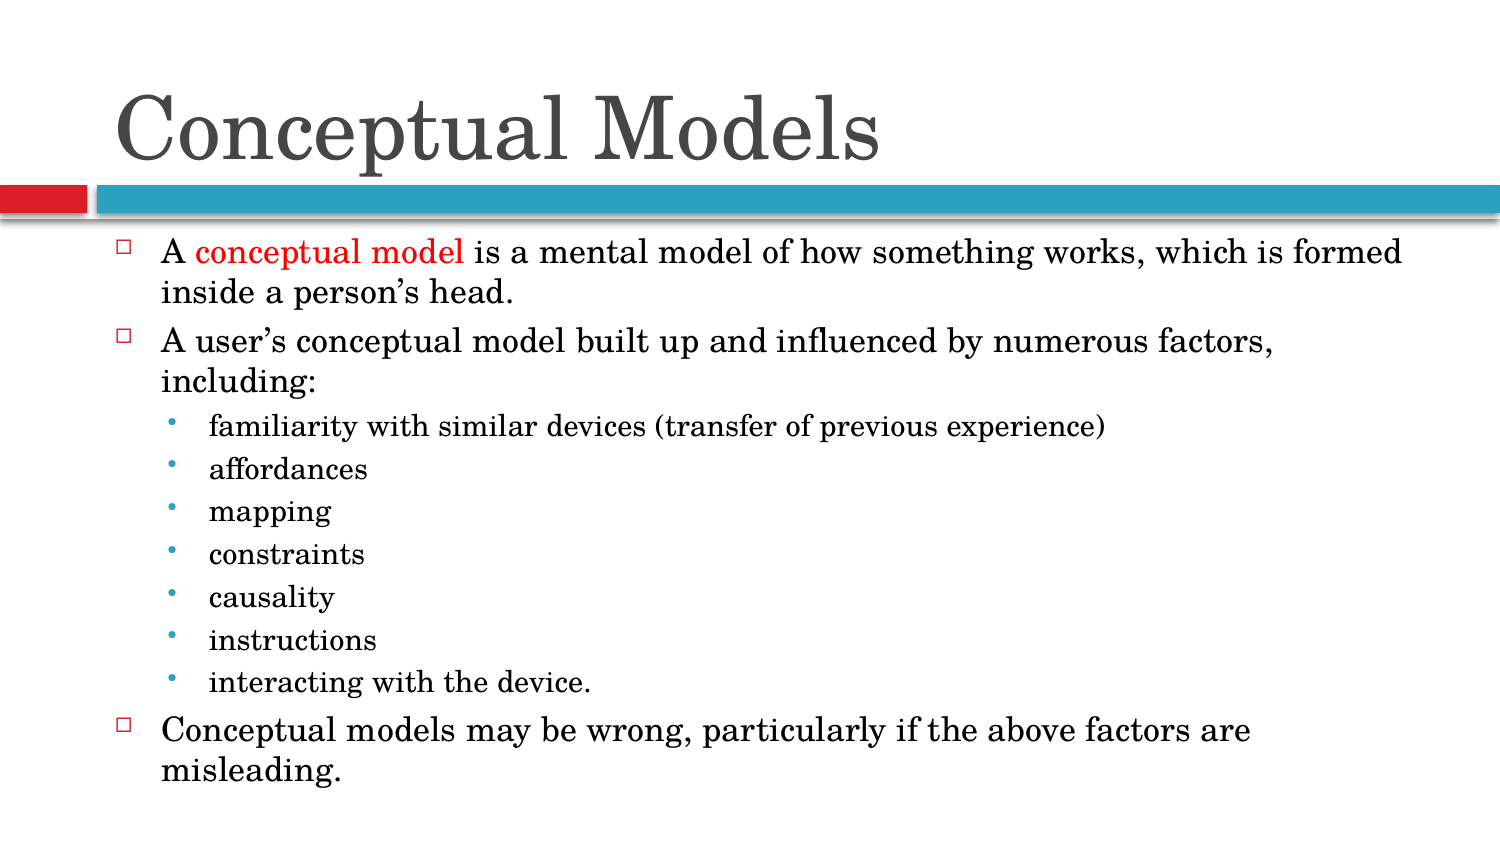

# Conceptual Models
A conceptual model is a mental model of how something works, which is formed inside a person’s head.
A user’s conceptual model built up and influenced by numerous factors, including:
familiarity with similar devices (transfer of previous experience)
affordances
mapping
constraints
causality
instructions
interacting with the device.
Conceptual models may be wrong, particularly if the above factors are misleading.